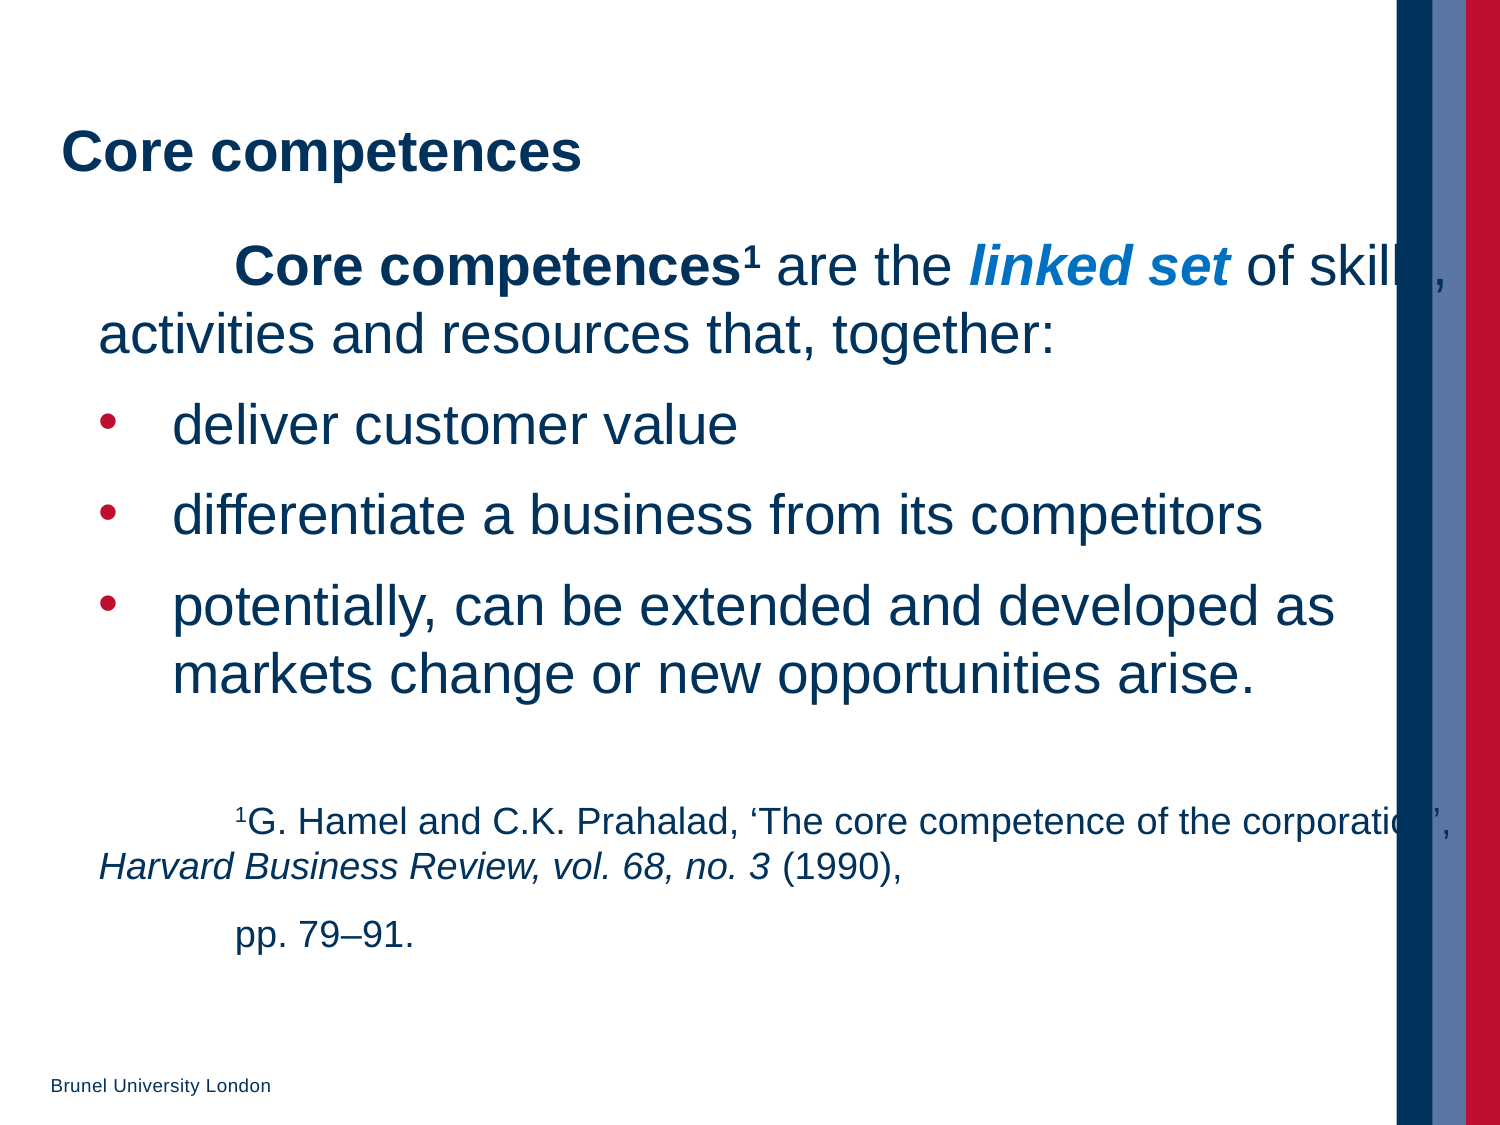

# Core competences
	Core competences1 are the linked set of skills, activities and resources that, together:
deliver customer value
differentiate a business from its competitors
potentially, can be extended and developed as markets change or new opportunities arise.

	1G. Hamel and C.K. Prahalad, ‘The core competence of the corporation’, Harvard Business Review, vol. 68, no. 3 (1990),
	pp. 79–91.